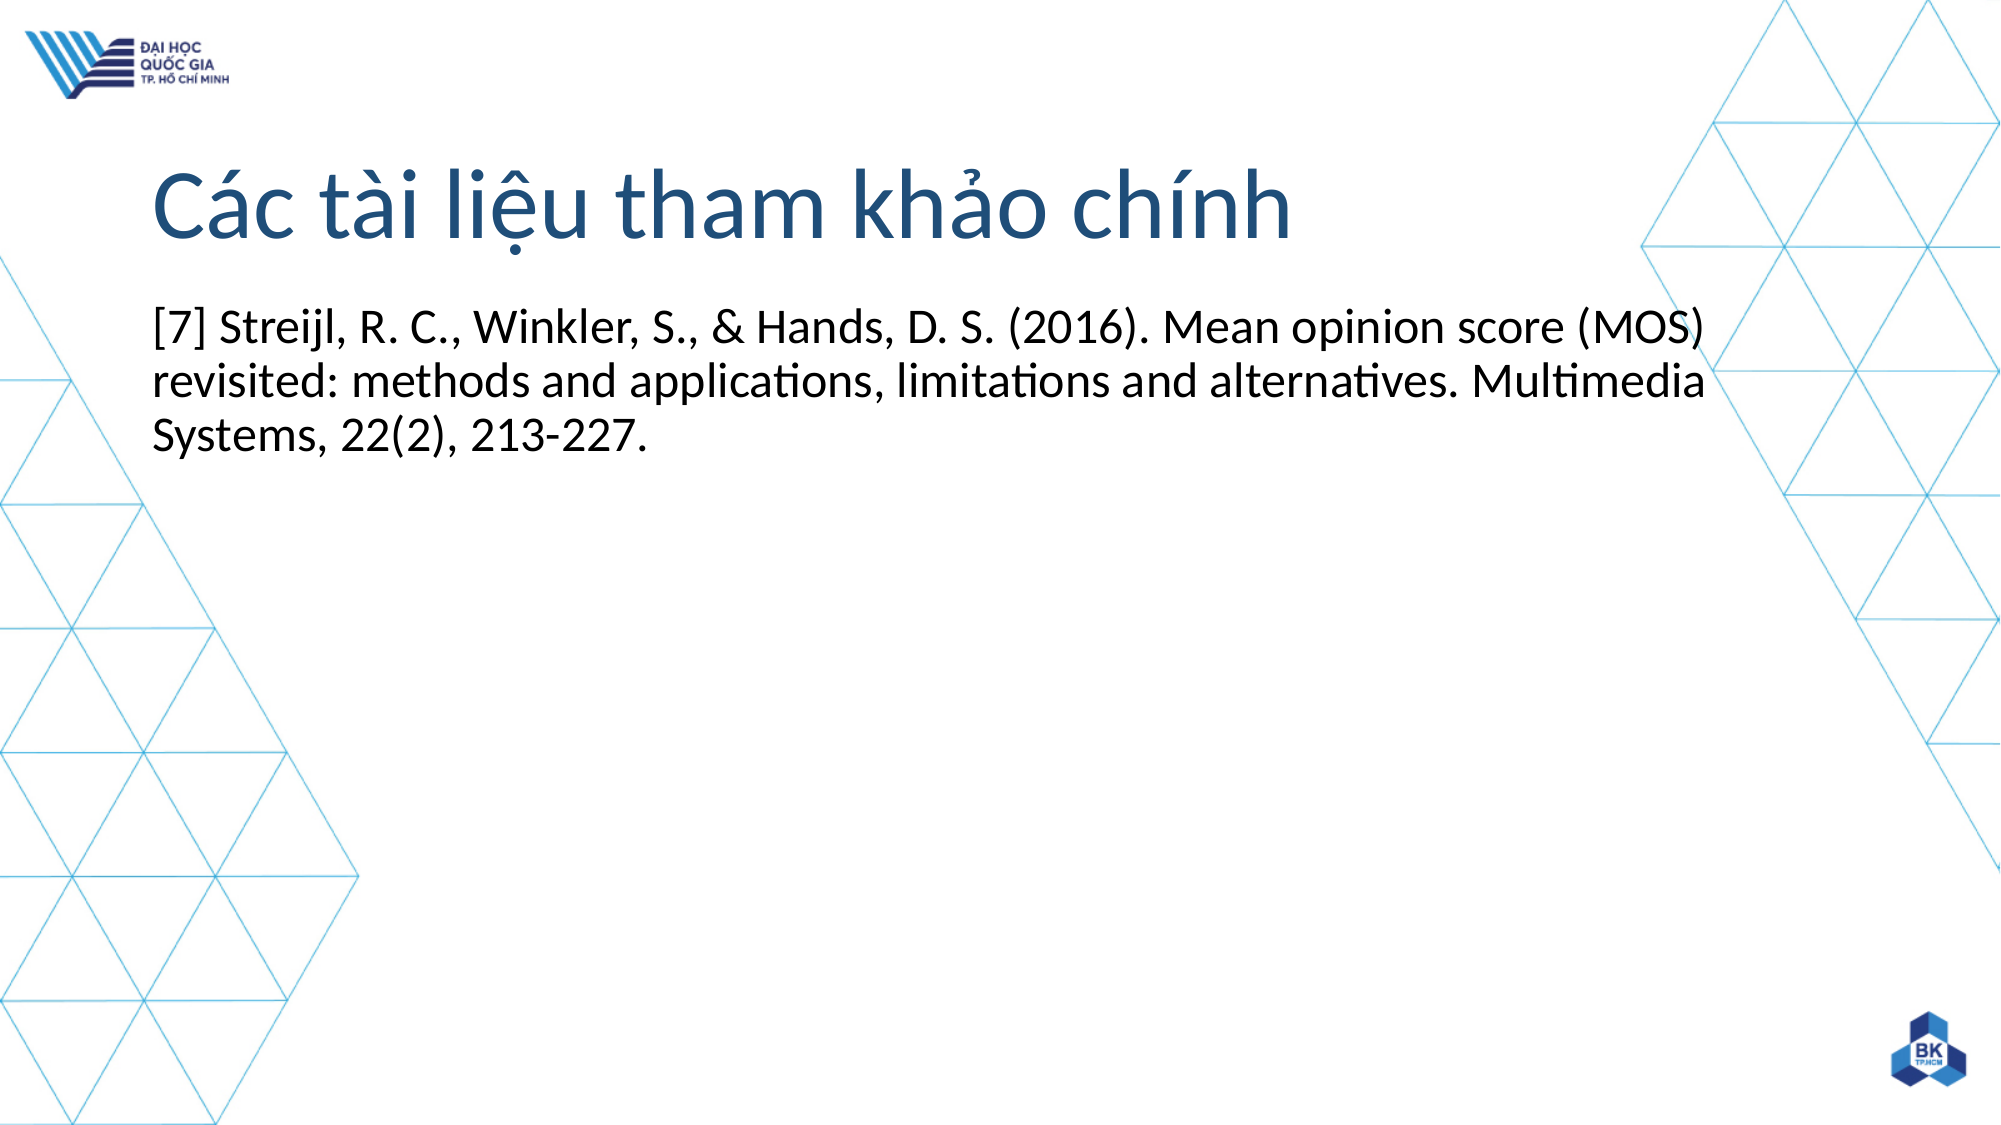

# Các tài liệu tham khảo chính
[7] Streijl, R. C., Winkler, S., & Hands, D. S. (2016). Mean opinion score (MOS) revisited: methods and applications, limitations and alternatives. Multimedia Systems, 22(2), 213-227.
42